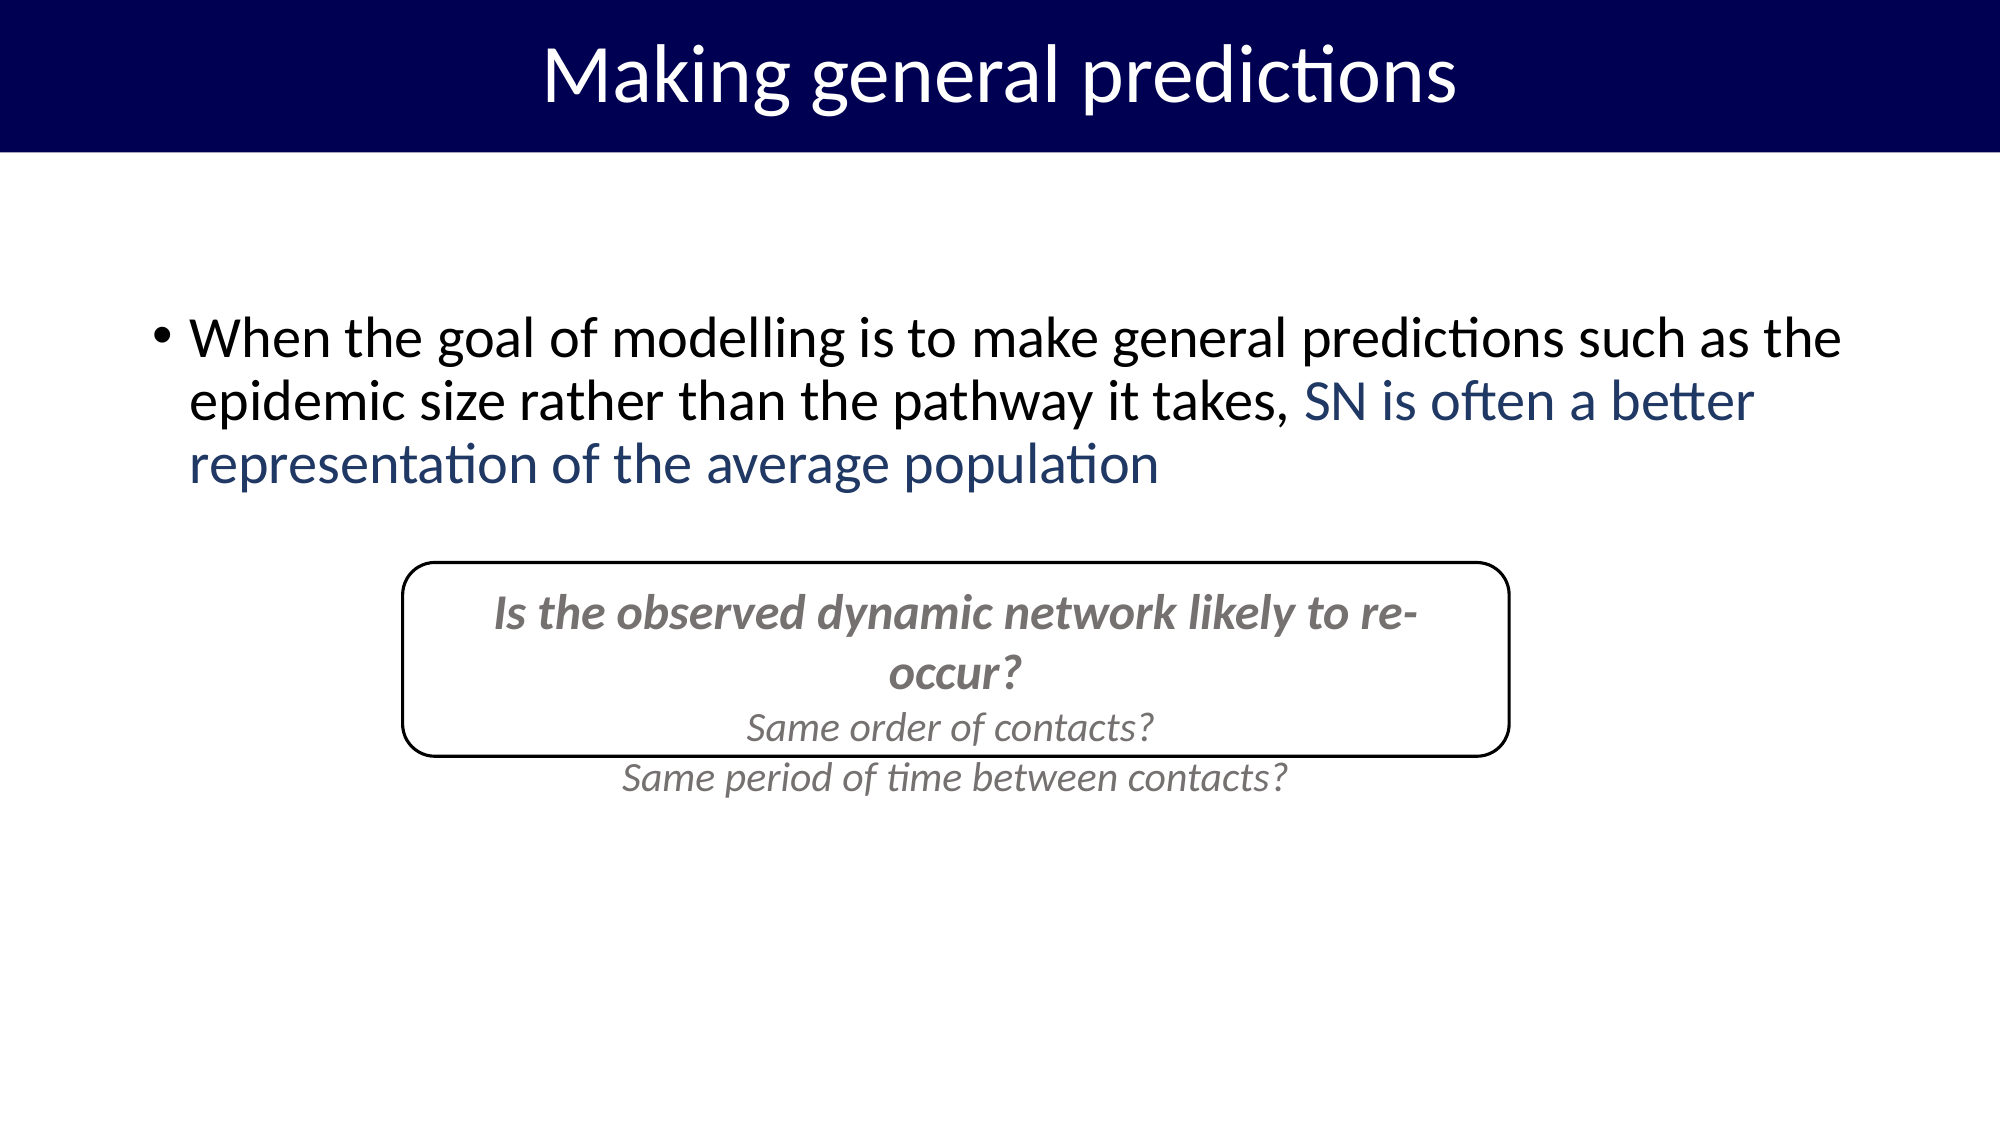

Making general predictions
When the goal of modelling is to make general predictions such as the epidemic size rather than the pathway it takes, SN is often a better representation of the average population
Is the observed dynamic network likely to re-occur?
Same order of contacts?
Same period of time between contacts?